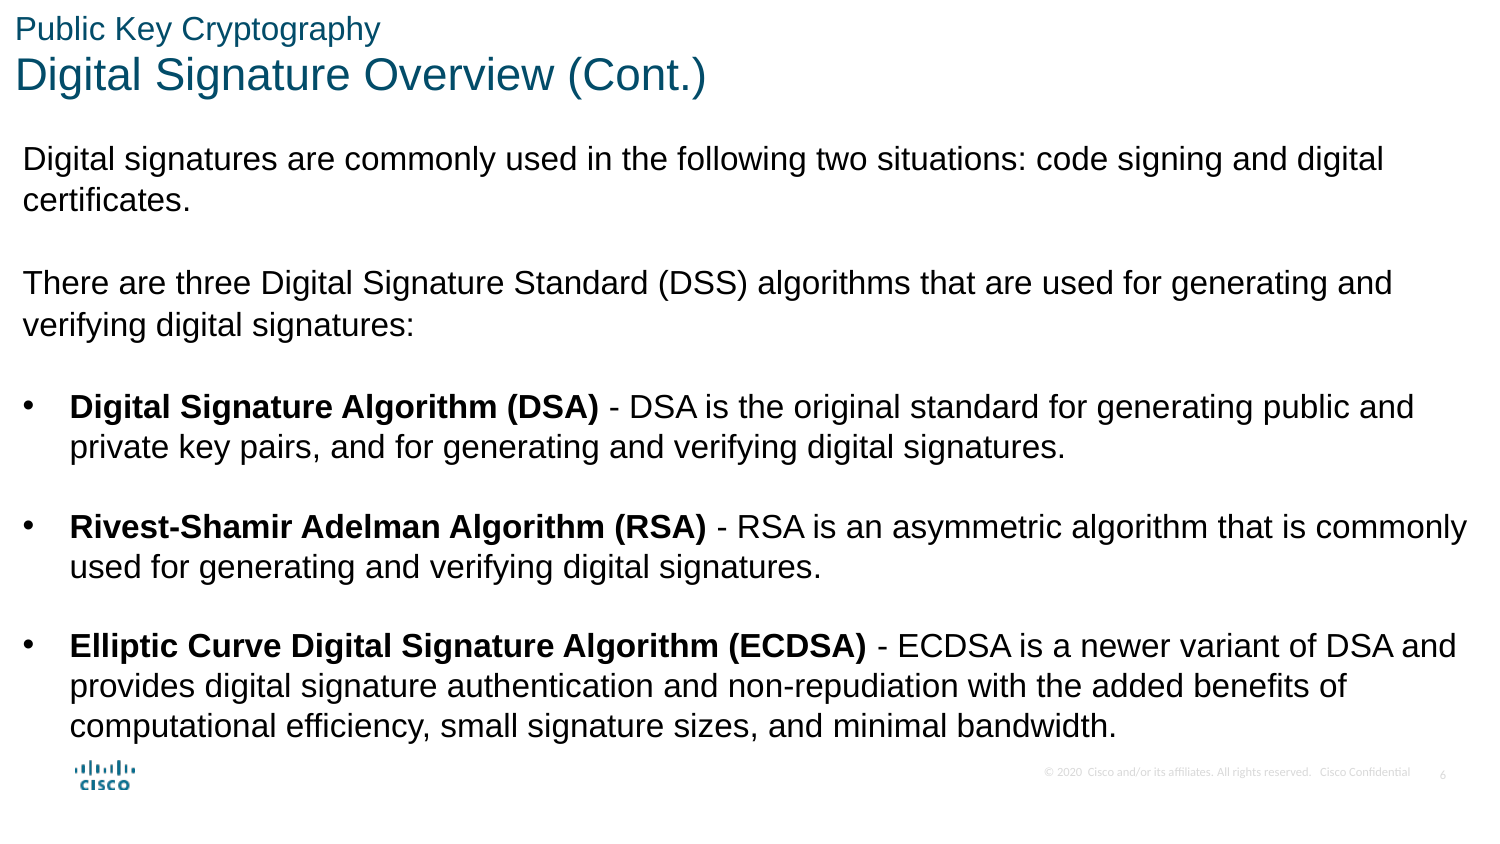

# Public Key Cryptography
Digital Signature Overview (Cont.)
Digital signatures are commonly used in the following two situations: code signing and digital certificates.

There are three Digital Signature Standard (DSS) algorithms that are used for generating and verifying digital signatures:

Digital Signature Algorithm (DSA) - DSA is the original standard for generating public and private key pairs, and for generating and verifying digital signatures.

Rivest-Shamir Adelman Algorithm (RSA) - RSA is an asymmetric algorithm that is commonly used for generating and verifying digital signatures.

Elliptic Curve Digital Signature Algorithm (ECDSA) - ECDSA is a newer variant of DSA and provides digital signature authentication and non-repudiation with the added benefits of computational efficiency, small signature sizes, and minimal bandwidth.

6